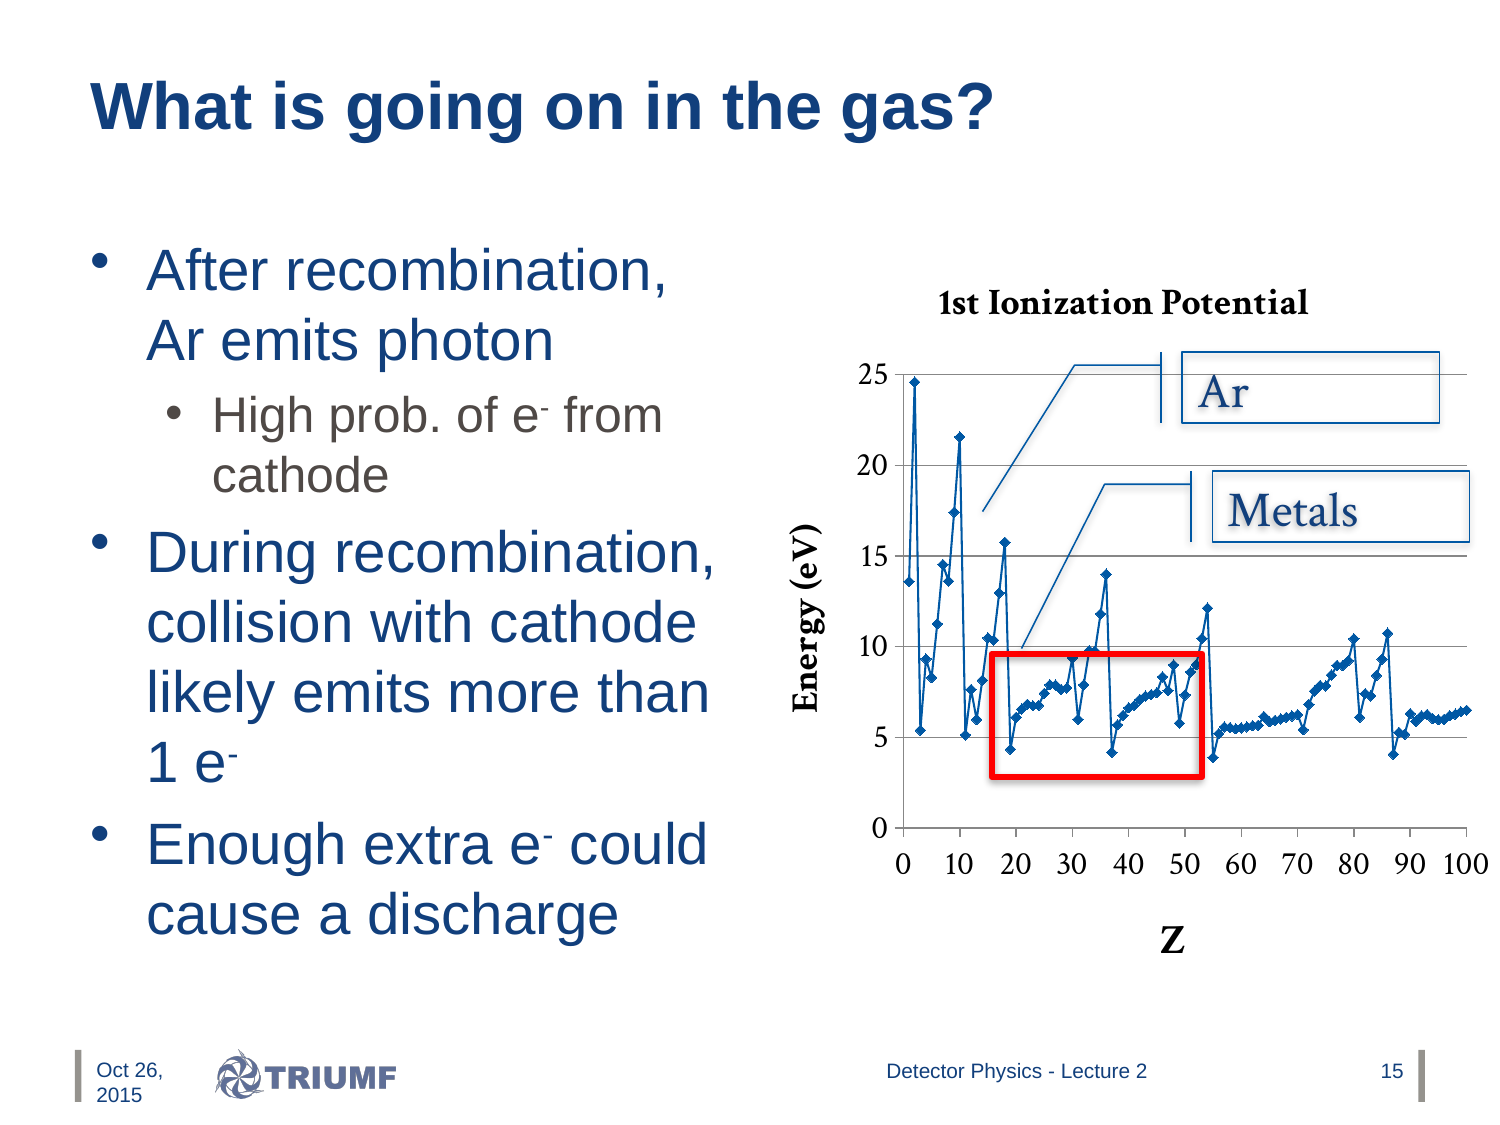

# What is going on in the gas?
After recombination, Ar emits photon
High prob. of e- from cathode
During recombination, collision with cathode likely emits more than 1 e-
Enough extra e- could cause a discharge

### Chart:

| Category |  |
|---|---|
Ar
Metals

Oct 26, 2015
Detector Physics - Lecture 2
15